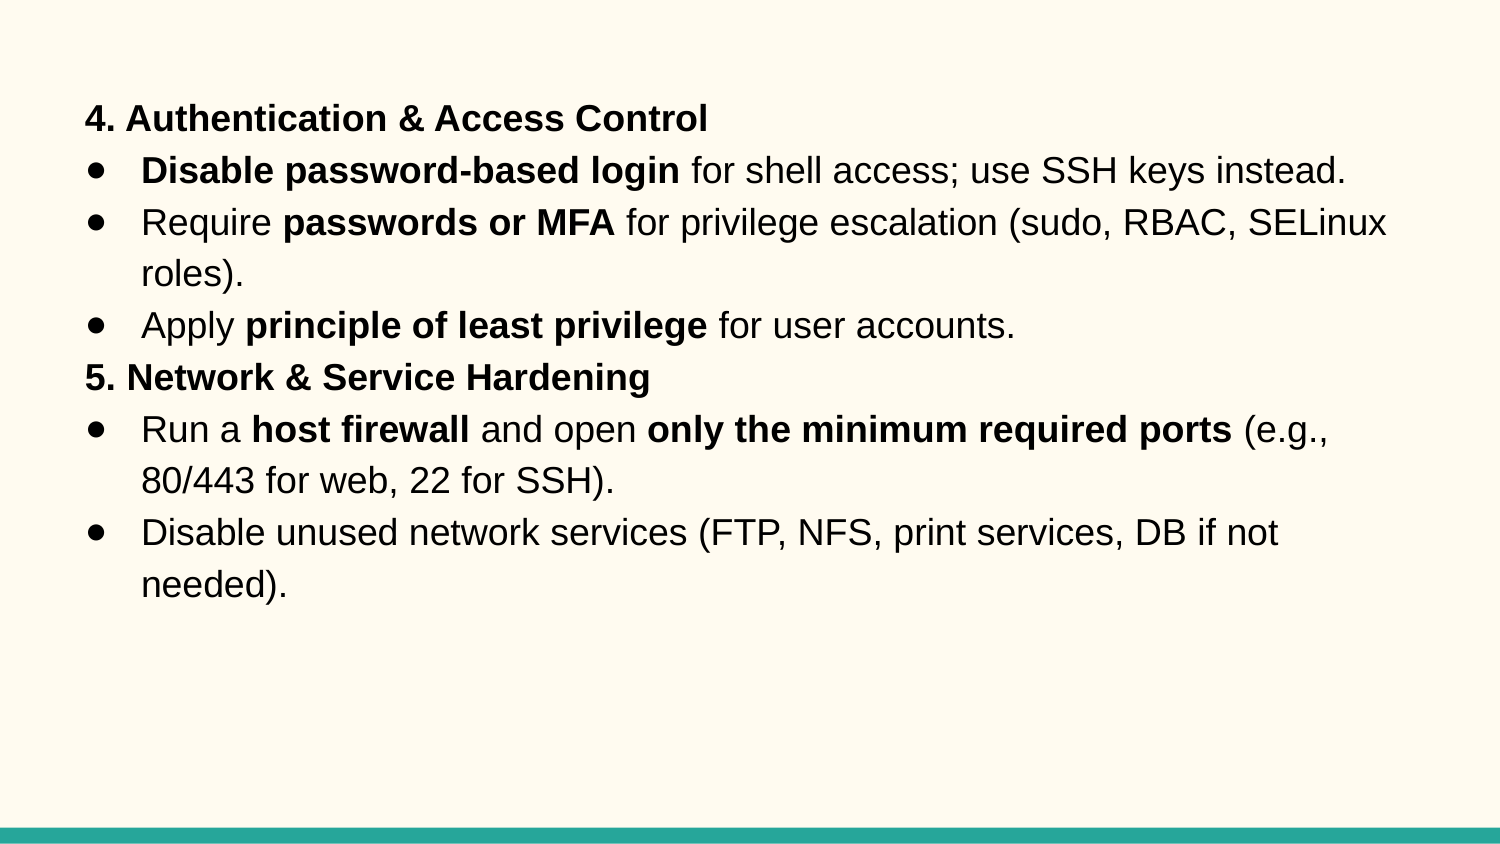

4. Authentication & Access Control
Disable password-based login for shell access; use SSH keys instead.
Require passwords or MFA for privilege escalation (sudo, RBAC, SELinux roles).
Apply principle of least privilege for user accounts.
5. Network & Service Hardening
Run a host firewall and open only the minimum required ports (e.g., 80/443 for web, 22 for SSH).
Disable unused network services (FTP, NFS, print services, DB if not needed).